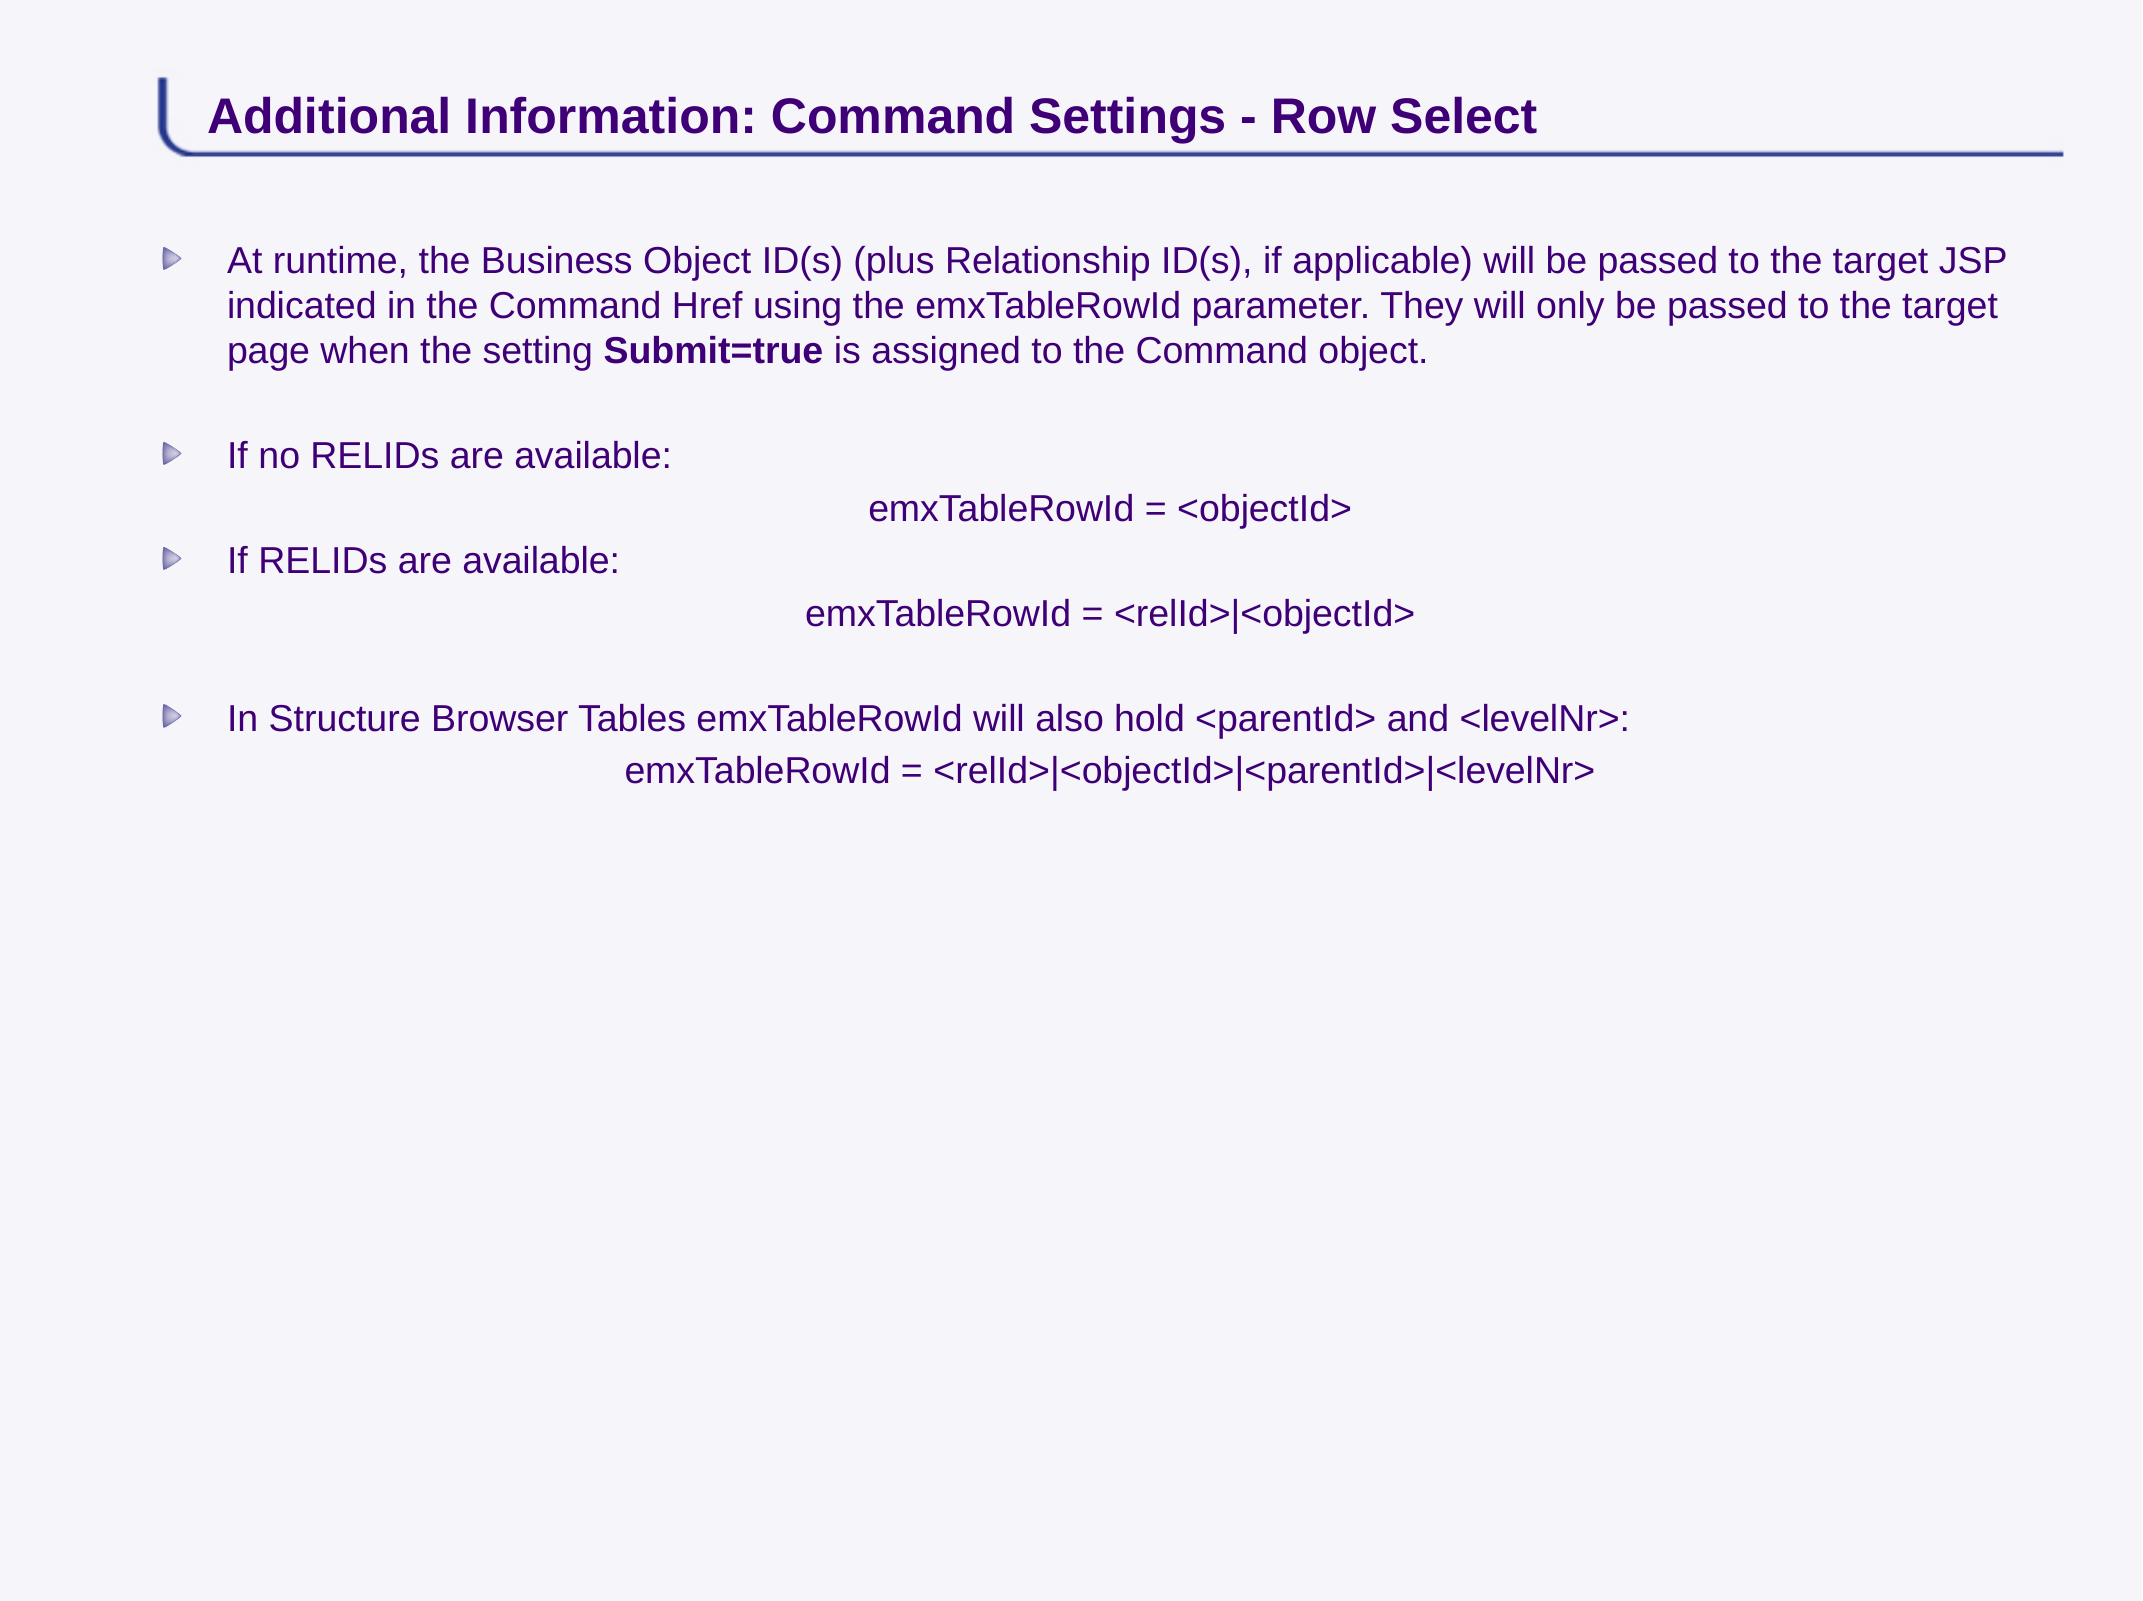

# Additional Information: Command Settings - Row Select
At runtime, the Business Object ID(s) (plus Relationship ID(s), if applicable) will be passed to the target JSP indicated in the Command Href using the emxTableRowId parameter. They will only be passed to the target page when the setting Submit=true is assigned to the Command object.

If no RELIDs are available:
emxTableRowId = <objectId>
If RELIDs are available:
emxTableRowId = <relId>|<objectId>

In Structure Browser Tables emxTableRowId will also hold <parentId> and <levelNr>:
emxTableRowId = <relId>|<objectId>|<parentId>|<levelNr>